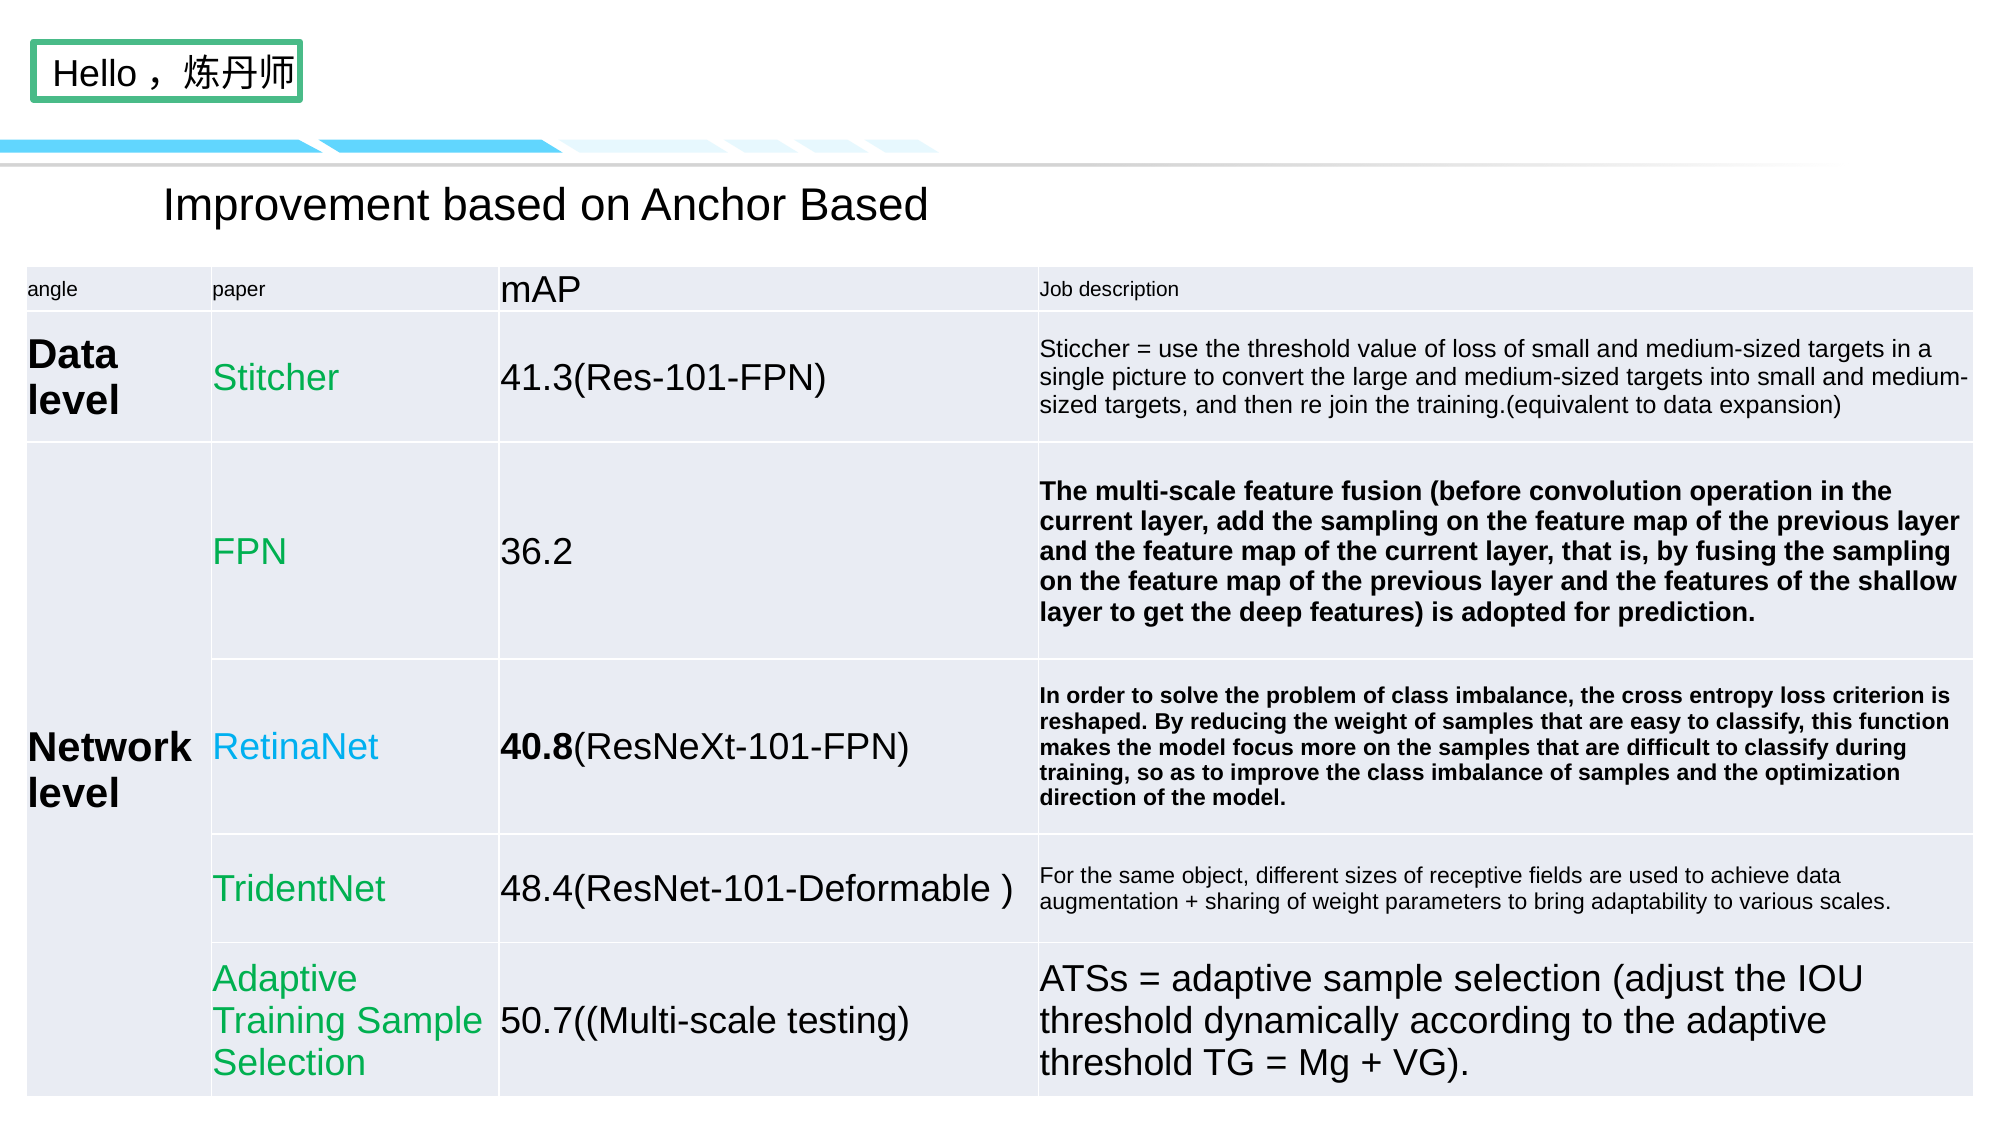

# Improvement based on Anchor Based
| angle | paper | mAP | Job description |
| --- | --- | --- | --- |
| Data level | Stitcher | 41.3(Res-101-FPN) | Sticcher = use the threshold value of loss of small and medium-sized targets in a single picture to convert the large and medium-sized targets into small and medium-sized targets, and then re join the training.(equivalent to data expansion) |
| Network level | FPN | 36.2 | The multi-scale feature fusion (before convolution operation in the current layer, add the sampling on the feature map of the previous layer and the feature map of the current layer, that is, by fusing the sampling on the feature map of the previous layer and the features of the shallow layer to get the deep features) is adopted for prediction. |
|  | RetinaNet | 40.8(ResNeXt-101-FPN) | In order to solve the problem of class imbalance, the cross entropy loss criterion is reshaped. By reducing the weight of samples that are easy to classify, this function makes the model focus more on the samples that are difficult to classify during training, so as to improve the class imbalance of samples and the optimization direction of the model. |
|  | TridentNet | 48.4(ResNet-101-Deformable ) | For the same object, different sizes of receptive fields are used to achieve data augmentation + sharing of weight parameters to bring adaptability to various scales. |
|  | Adaptive Training Sample Selection | 50.7((Multi-scale testing) | ATSs = adaptive sample selection (adjust the IOU threshold dynamically according to the adaptive threshold TG = Mg + VG). |